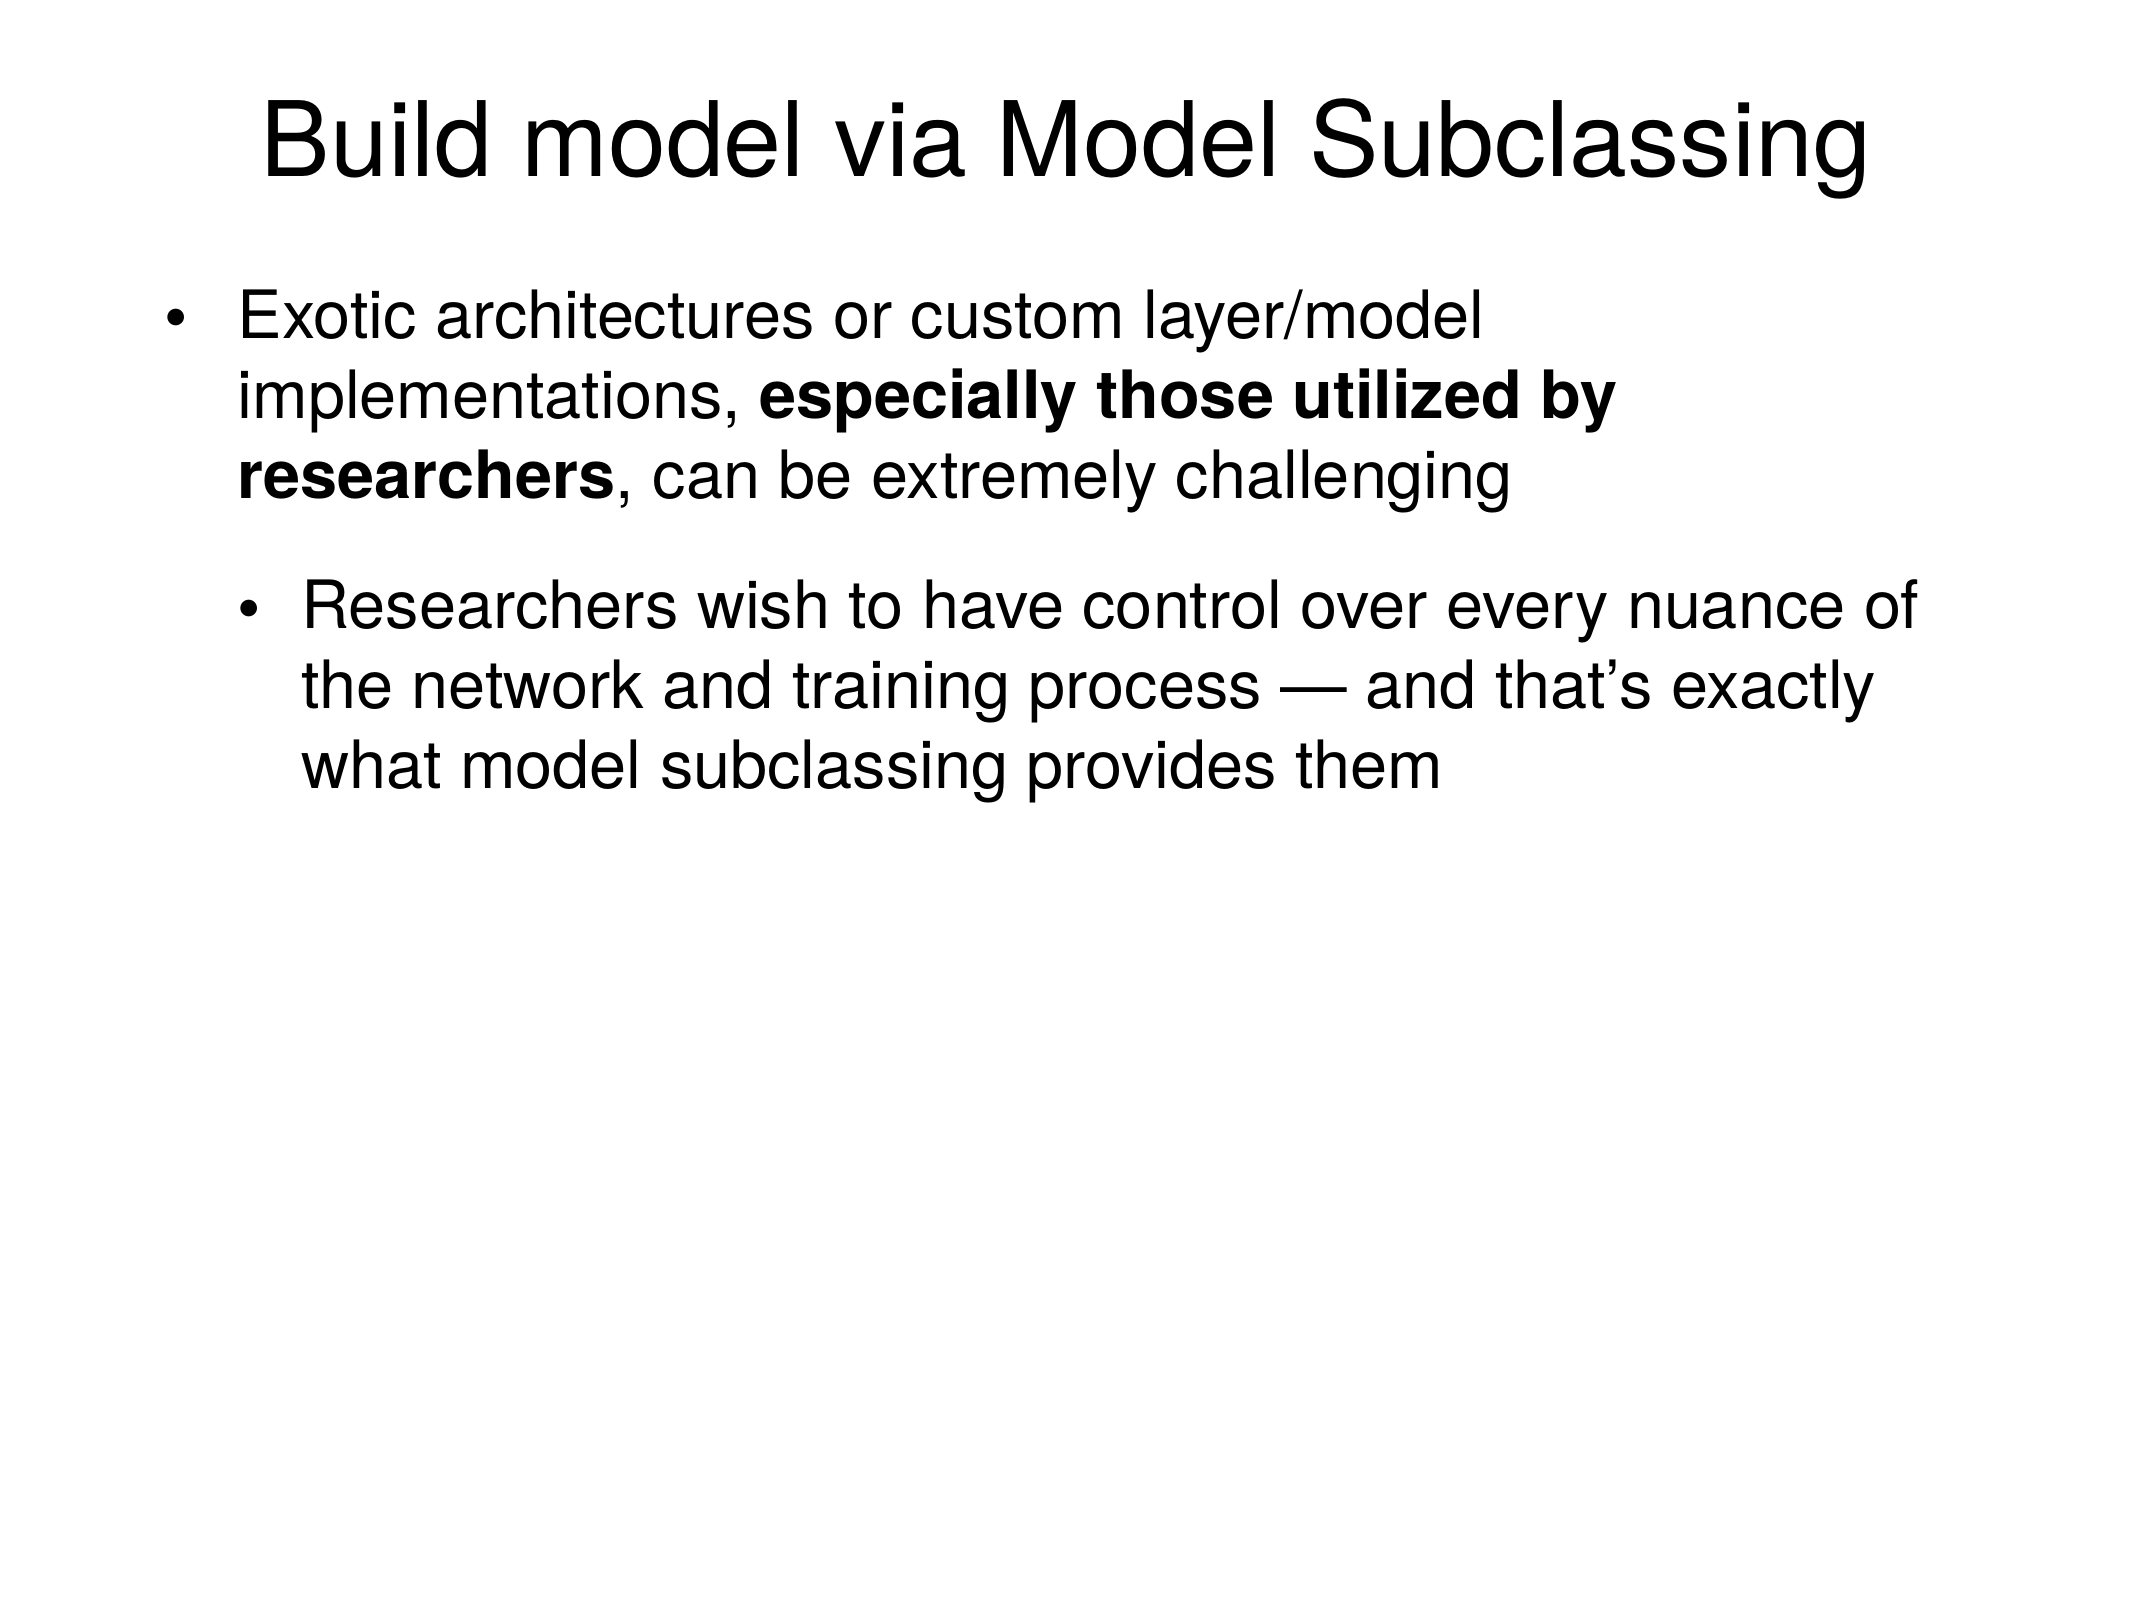

# Build model via Model Subclassing
Exotic architectures or custom layer/model implementations, especially those utilized by researchers, can be extremely challenging
Researchers wish to have control over every nuance of the network and training process — and that’s exactly what model subclassing provides them